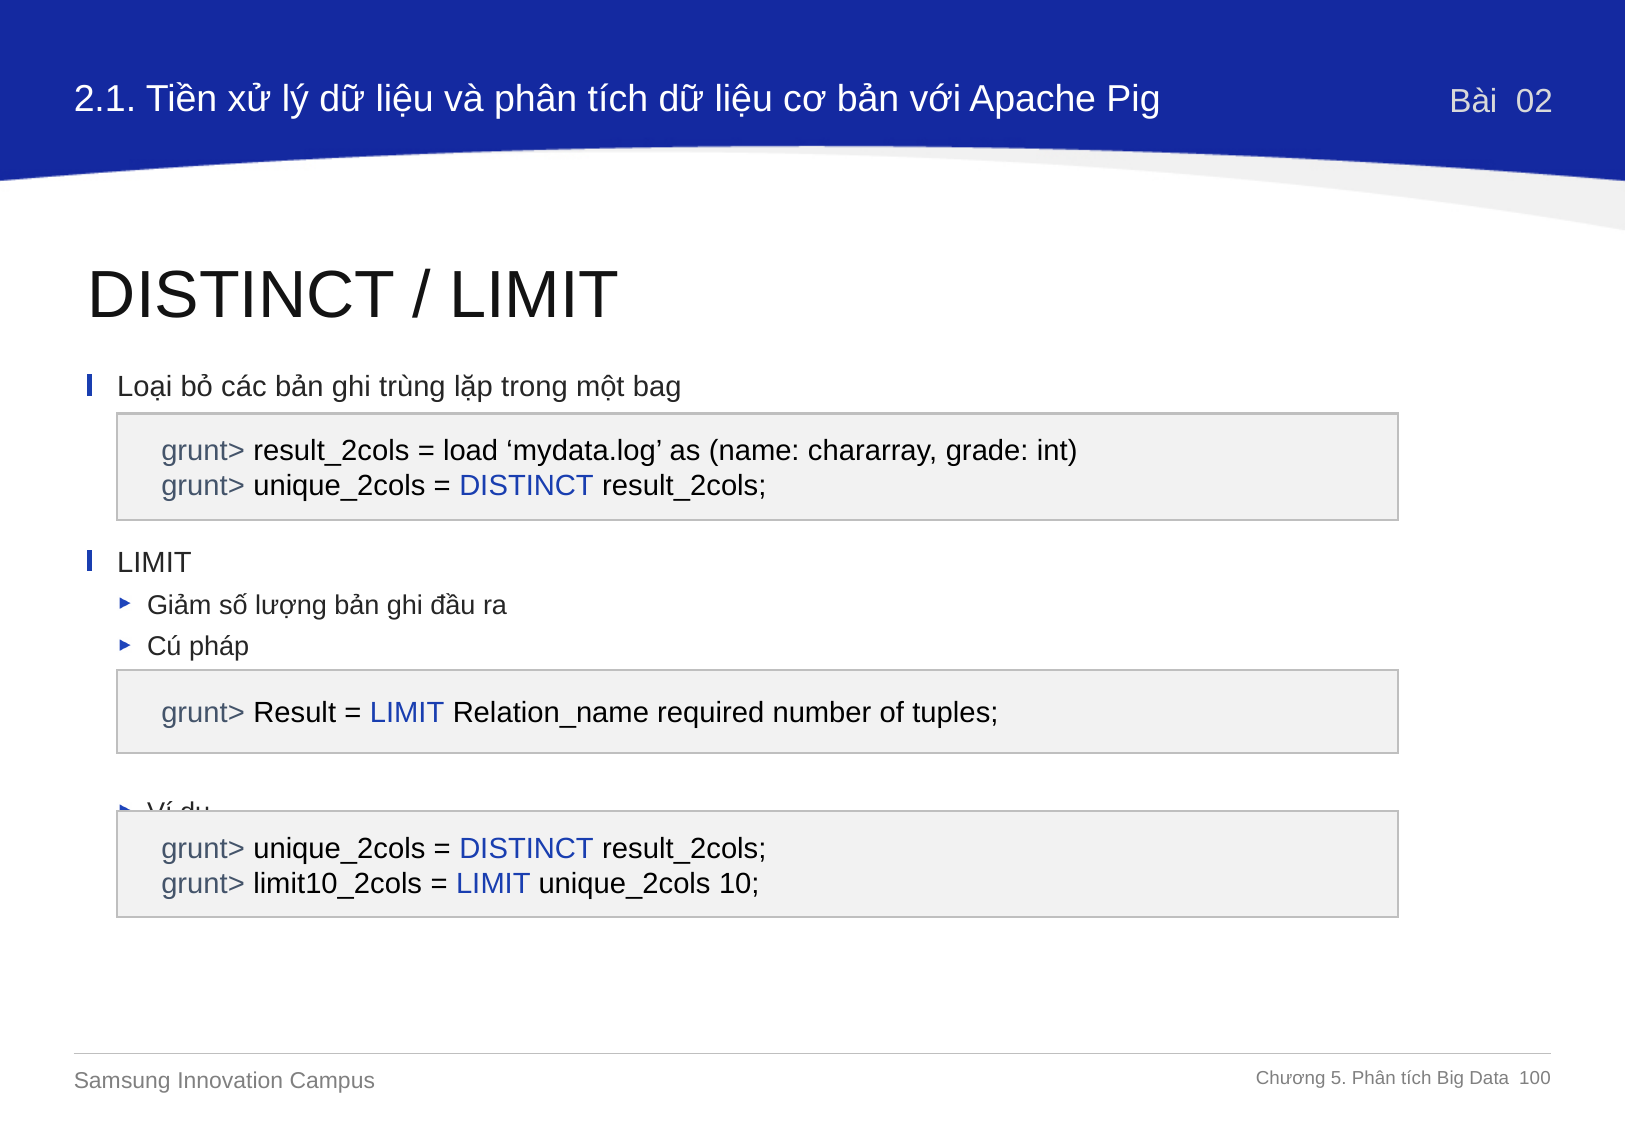

2.1. Tiền xử lý dữ liệu và phân tích dữ liệu cơ bản với Apache Pig
Bài  02
DISTINCT / LIMIT
Loại bỏ các bản ghi trùng lặp trong một bag

LIMIT
Giảm số lượng bản ghi đầu ra
Cú pháp

Ví dụ
grunt> result_2cols = load ‘mydata.log’ as (name: chararray, grade: int)
grunt> unique_2cols = DISTINCT result_2cols;
grunt> Result = LIMIT Relation_name required number of tuples;
grunt> unique_2cols = DISTINCT result_2cols;
grunt> limit10_2cols = LIMIT unique_2cols 10;